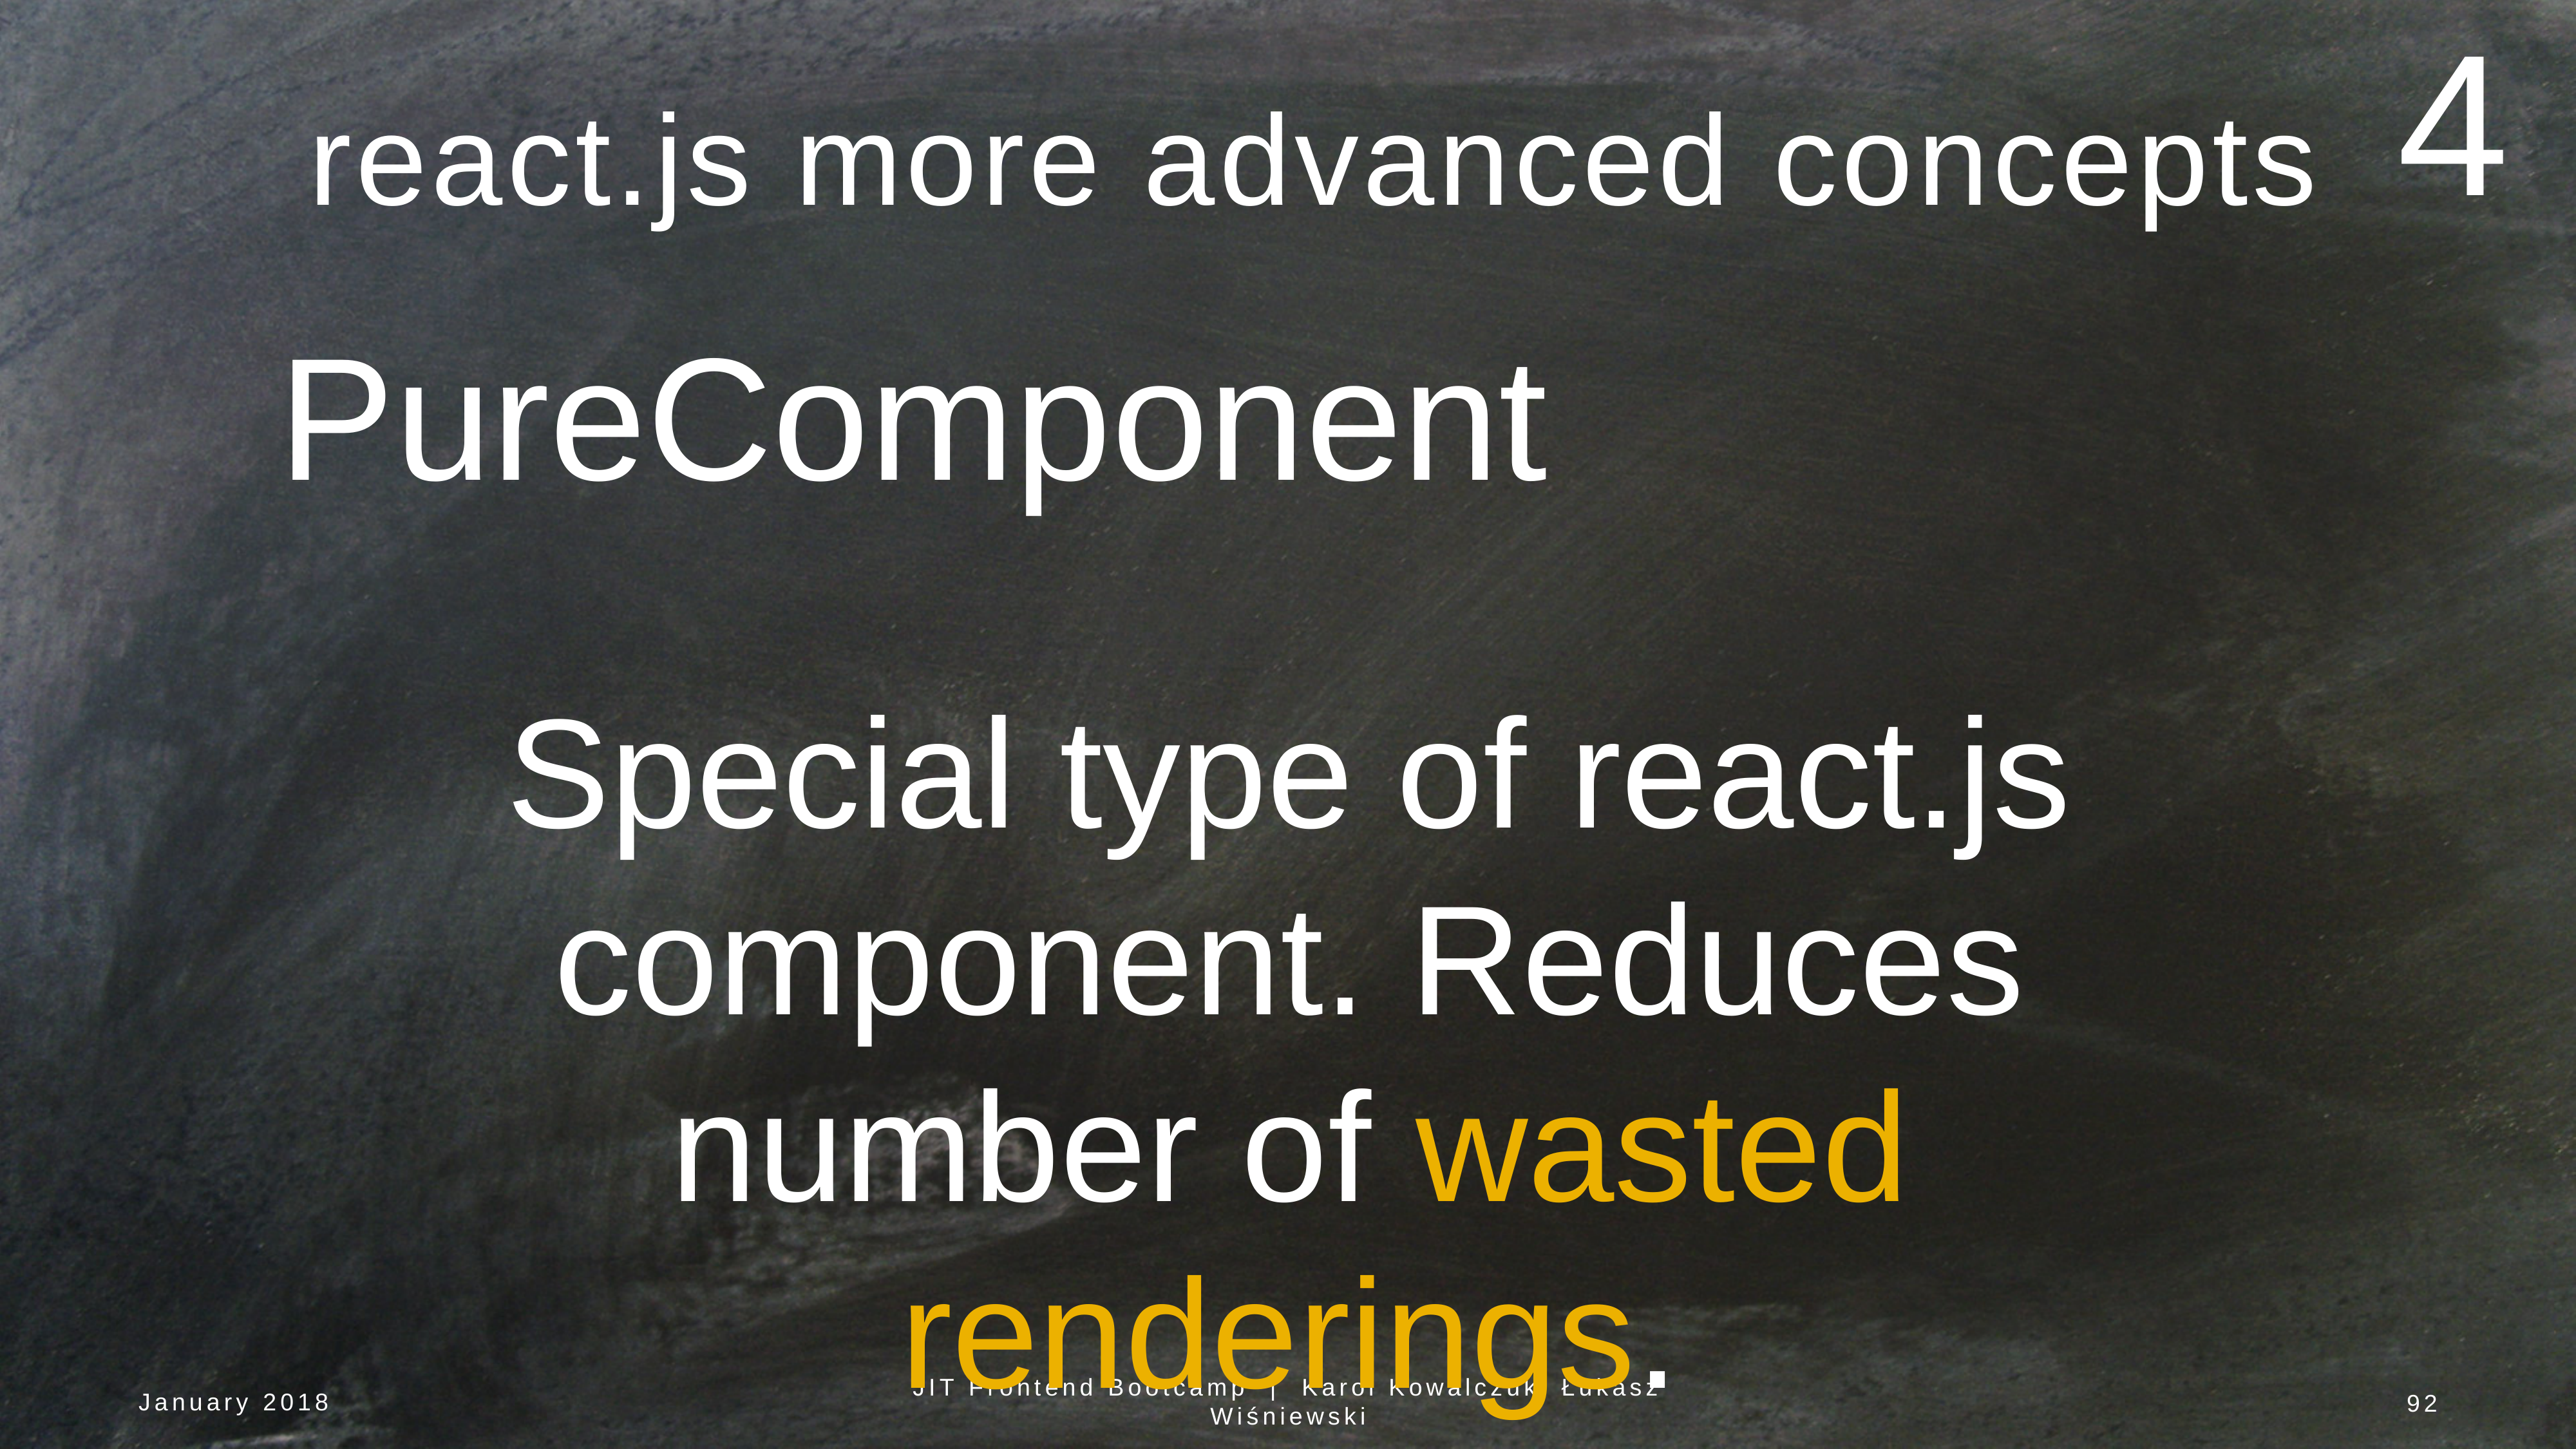

4
# react.js more advanced concepts
PureComponent
Special type of react.js component. Reduces number of wasted renderings.
January 2018
JIT Frontend Bootcamp  |  Karol Kowalczuk, Łukasz Wiśniewski
92